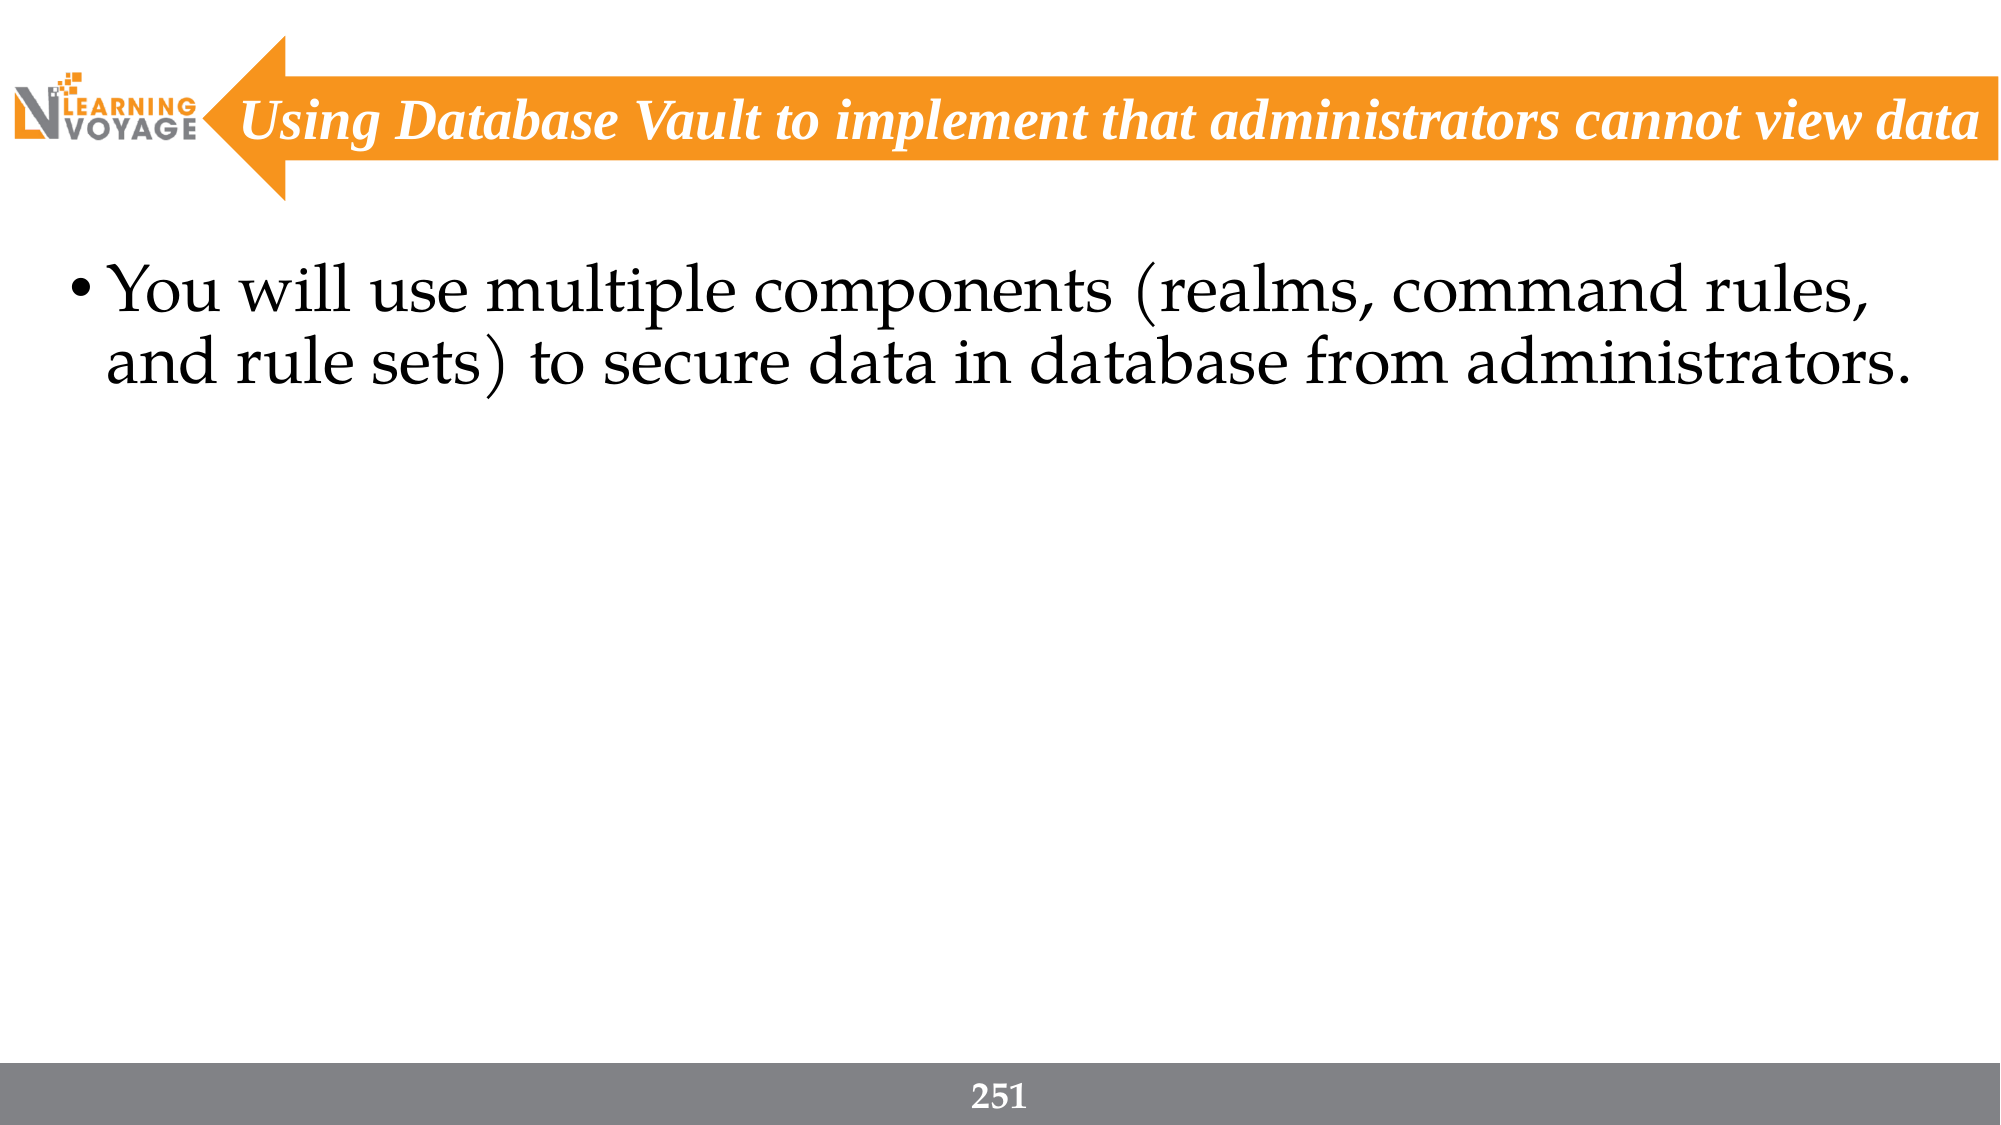

# Using Database Vault to implement that administrators cannot view data
You will use multiple components (realms, command rules, and rule sets) to secure data in database from administrators.
251